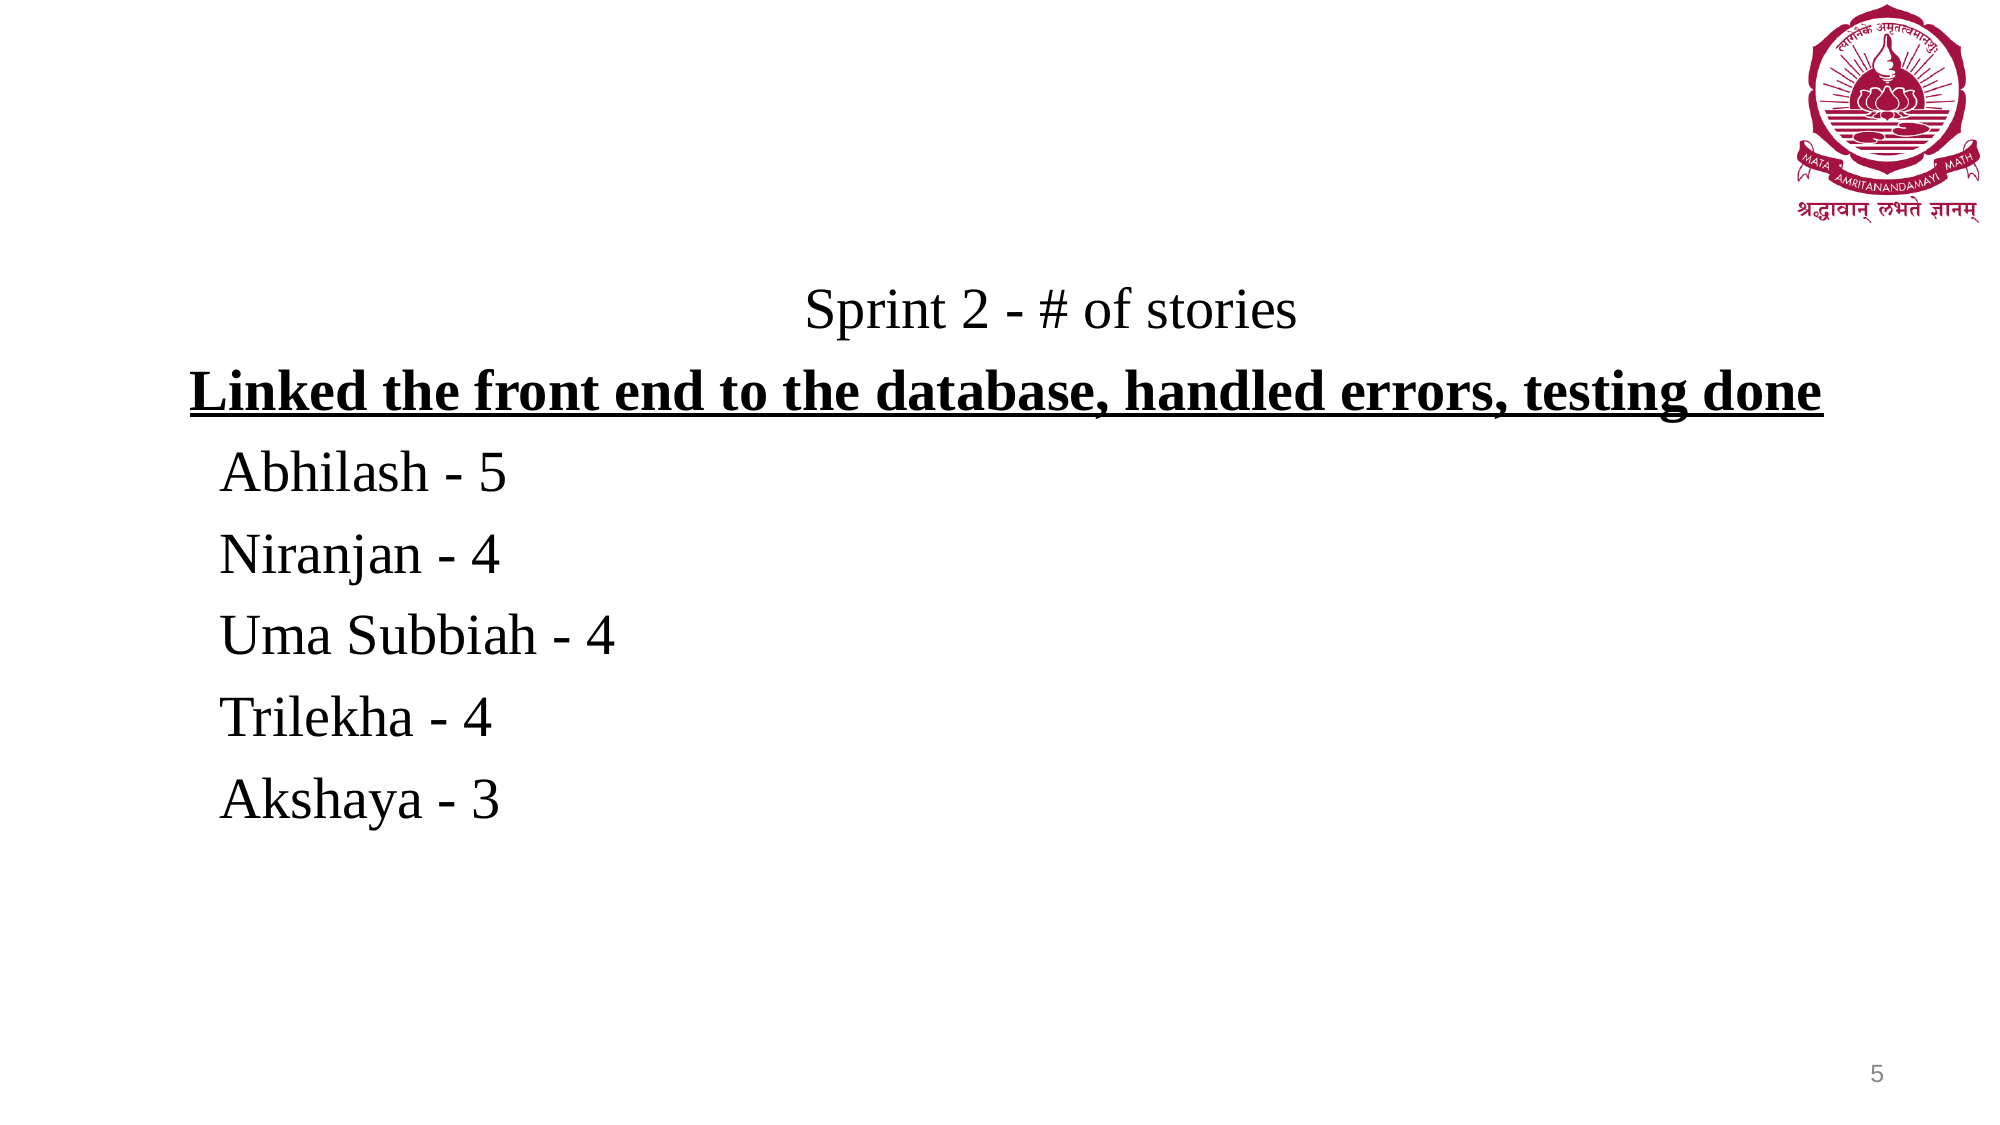

Sprint 2 - # of stories
Linked the front end to the database, handled errors, testing done
Abhilash - 5
Niranjan - 4
Uma Subbiah - 4
Trilekha - 4
Akshaya - 3

5